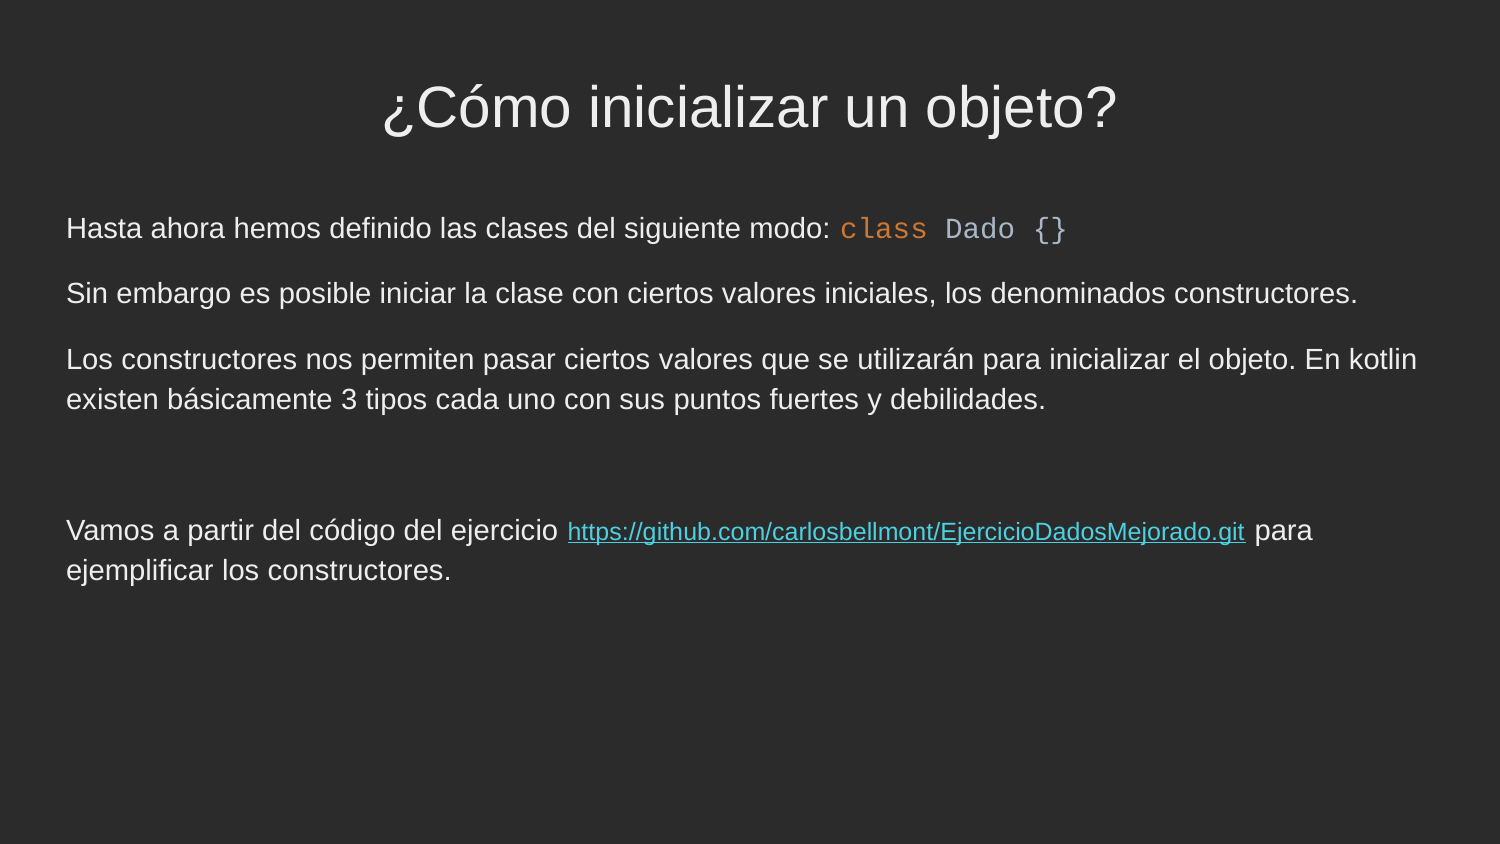

¿Cómo inicializar un objeto?
Hasta ahora hemos definido las clases del siguiente modo: class Dado {}
Sin embargo es posible iniciar la clase con ciertos valores iniciales, los denominados constructores.
Los constructores nos permiten pasar ciertos valores que se utilizarán para inicializar el objeto. En kotlin existen básicamente 3 tipos cada uno con sus puntos fuertes y debilidades.

Vamos a partir del código del ejercicio https://github.com/carlosbellmont/EjercicioDadosMejorado.git para ejemplificar los constructores.